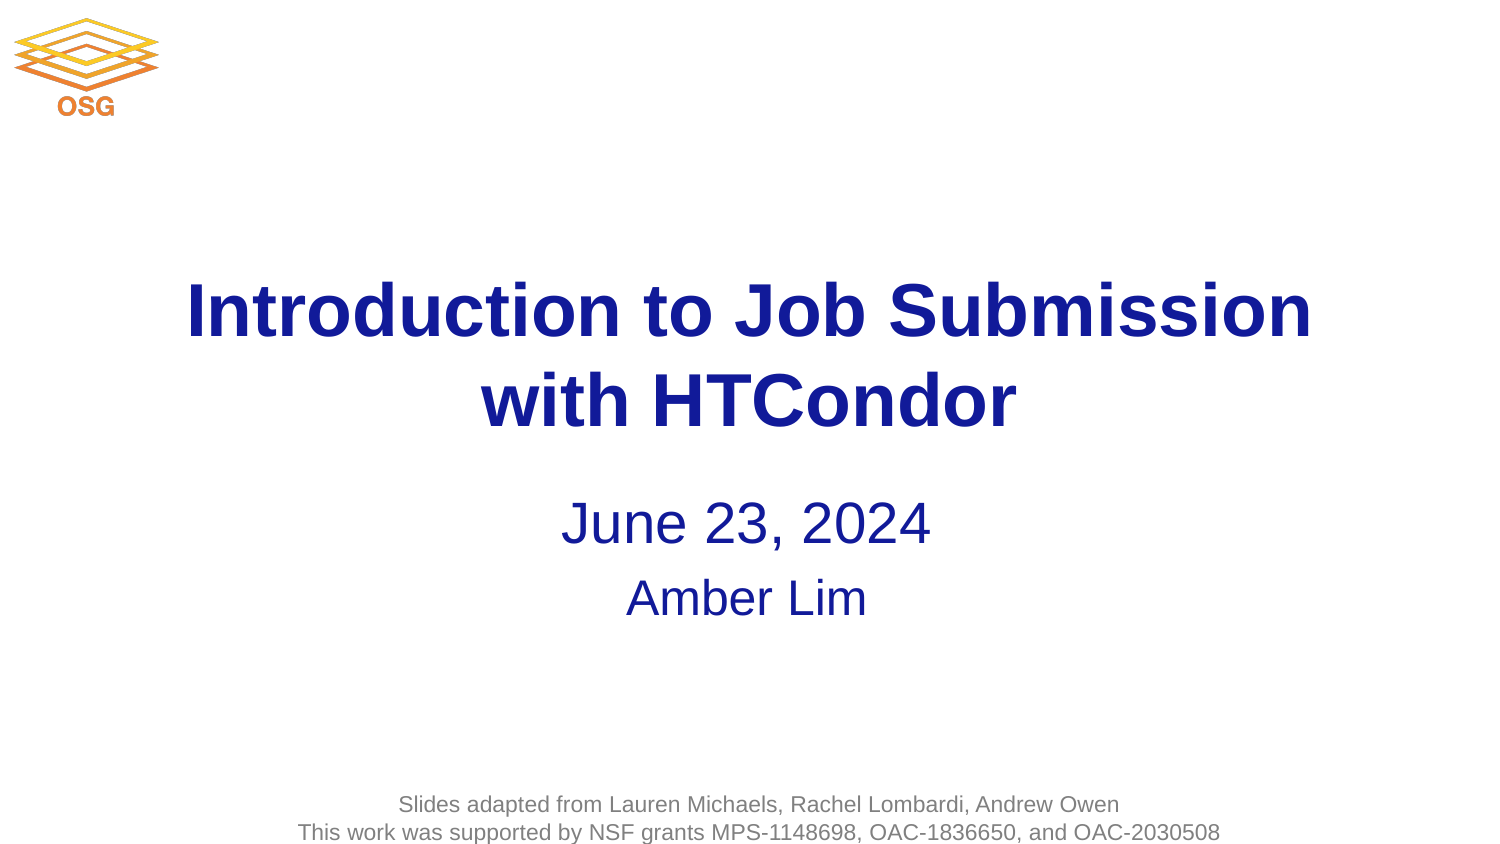

# Introduction to Job Submission with HTCondor
June 23, 2024
Amber Lim
Slides adapted from Lauren Michaels, Rachel Lombardi, Andrew Owen
This work was supported by NSF grants MPS-1148698, OAC-1836650, and OAC-2030508